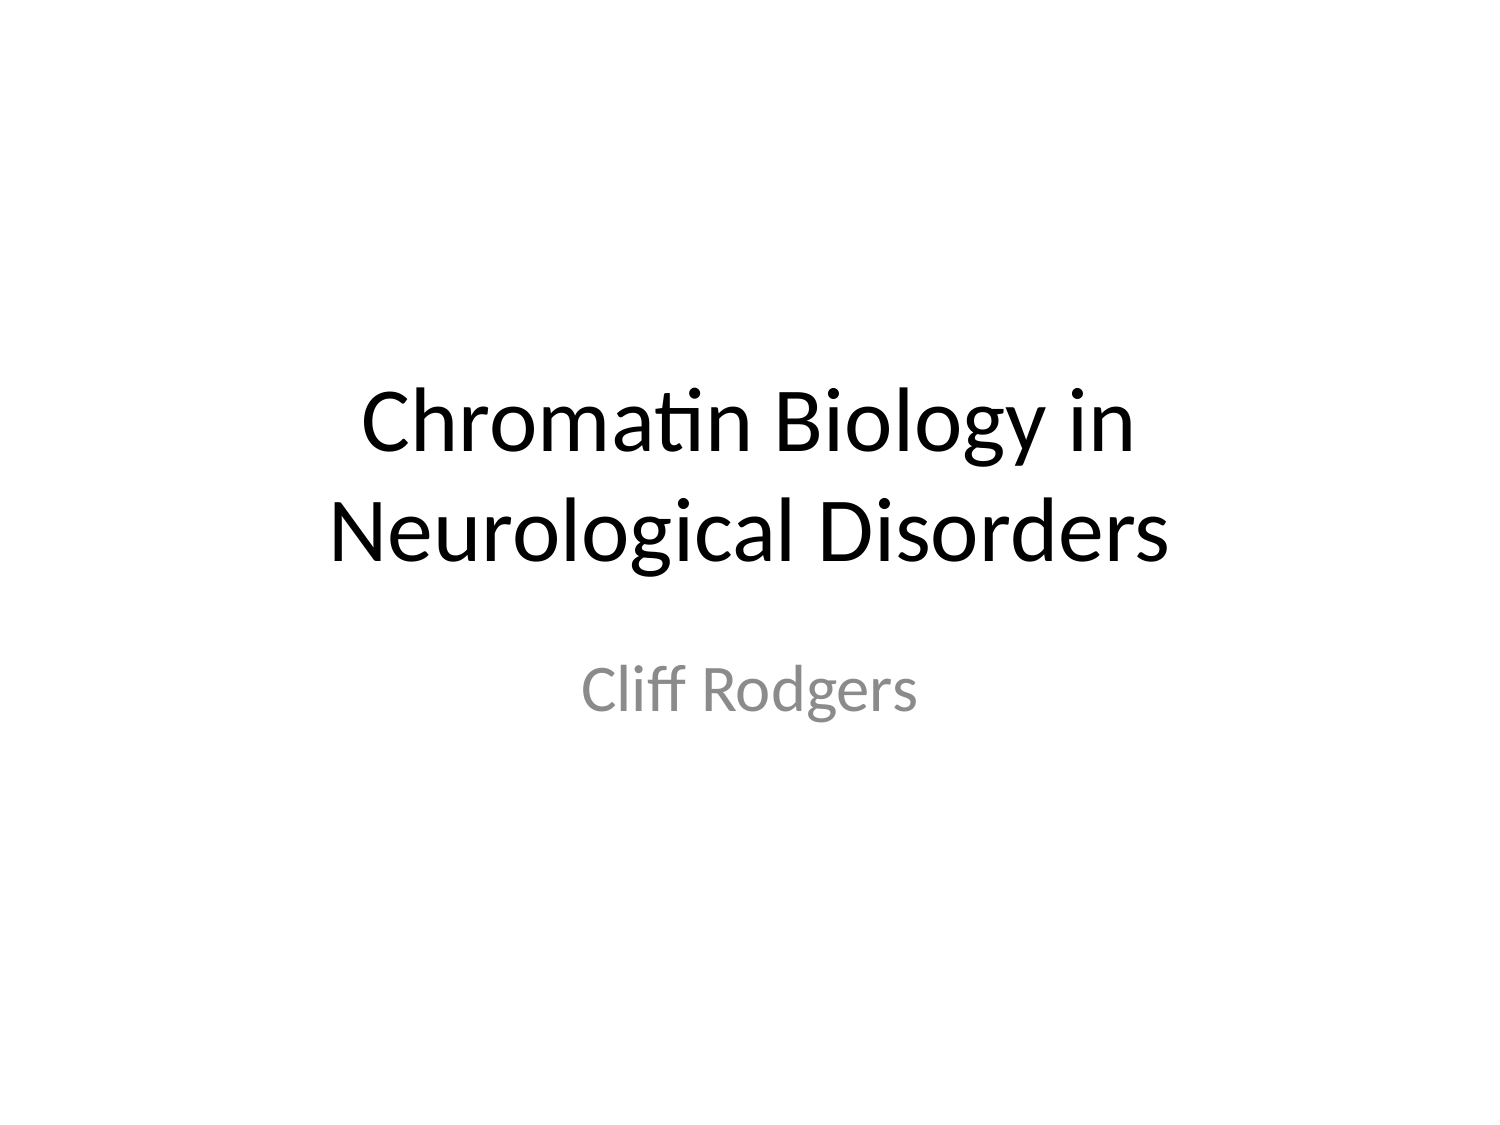

# Chromatin Biology in Neurological Disorders
Cliff Rodgers